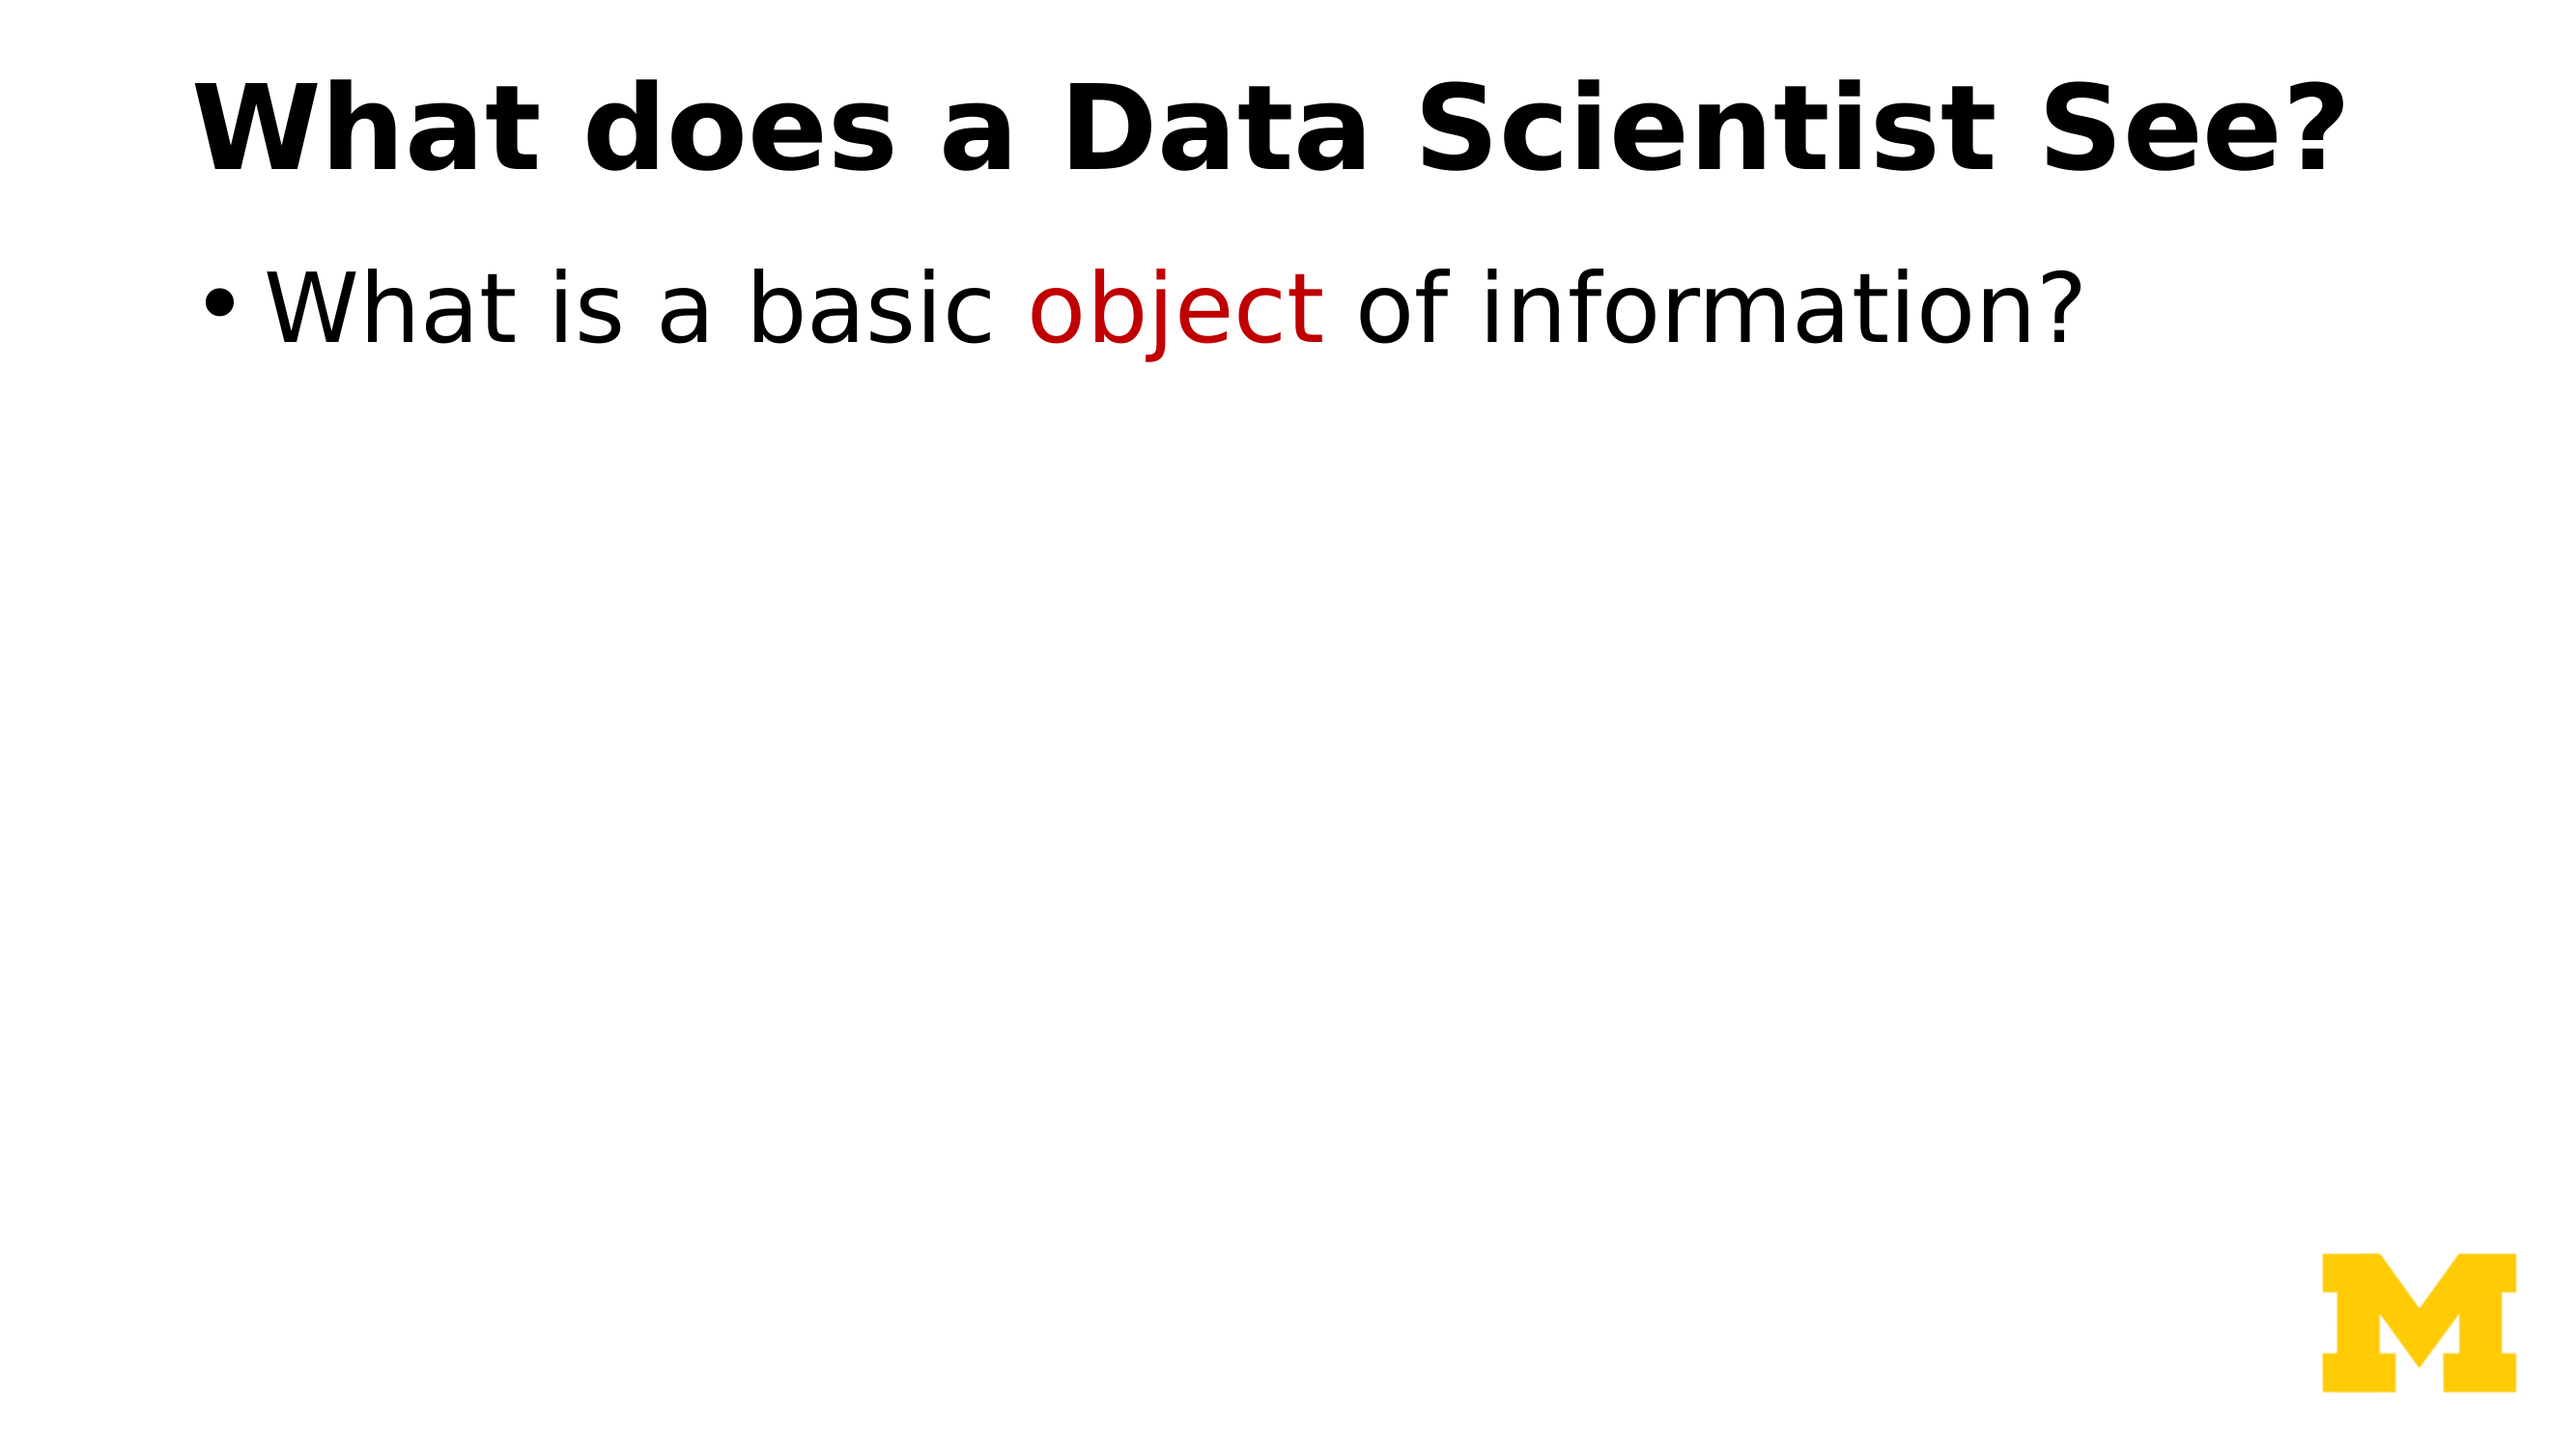

# What does a Data Scientist See?
What is a basic object of information?